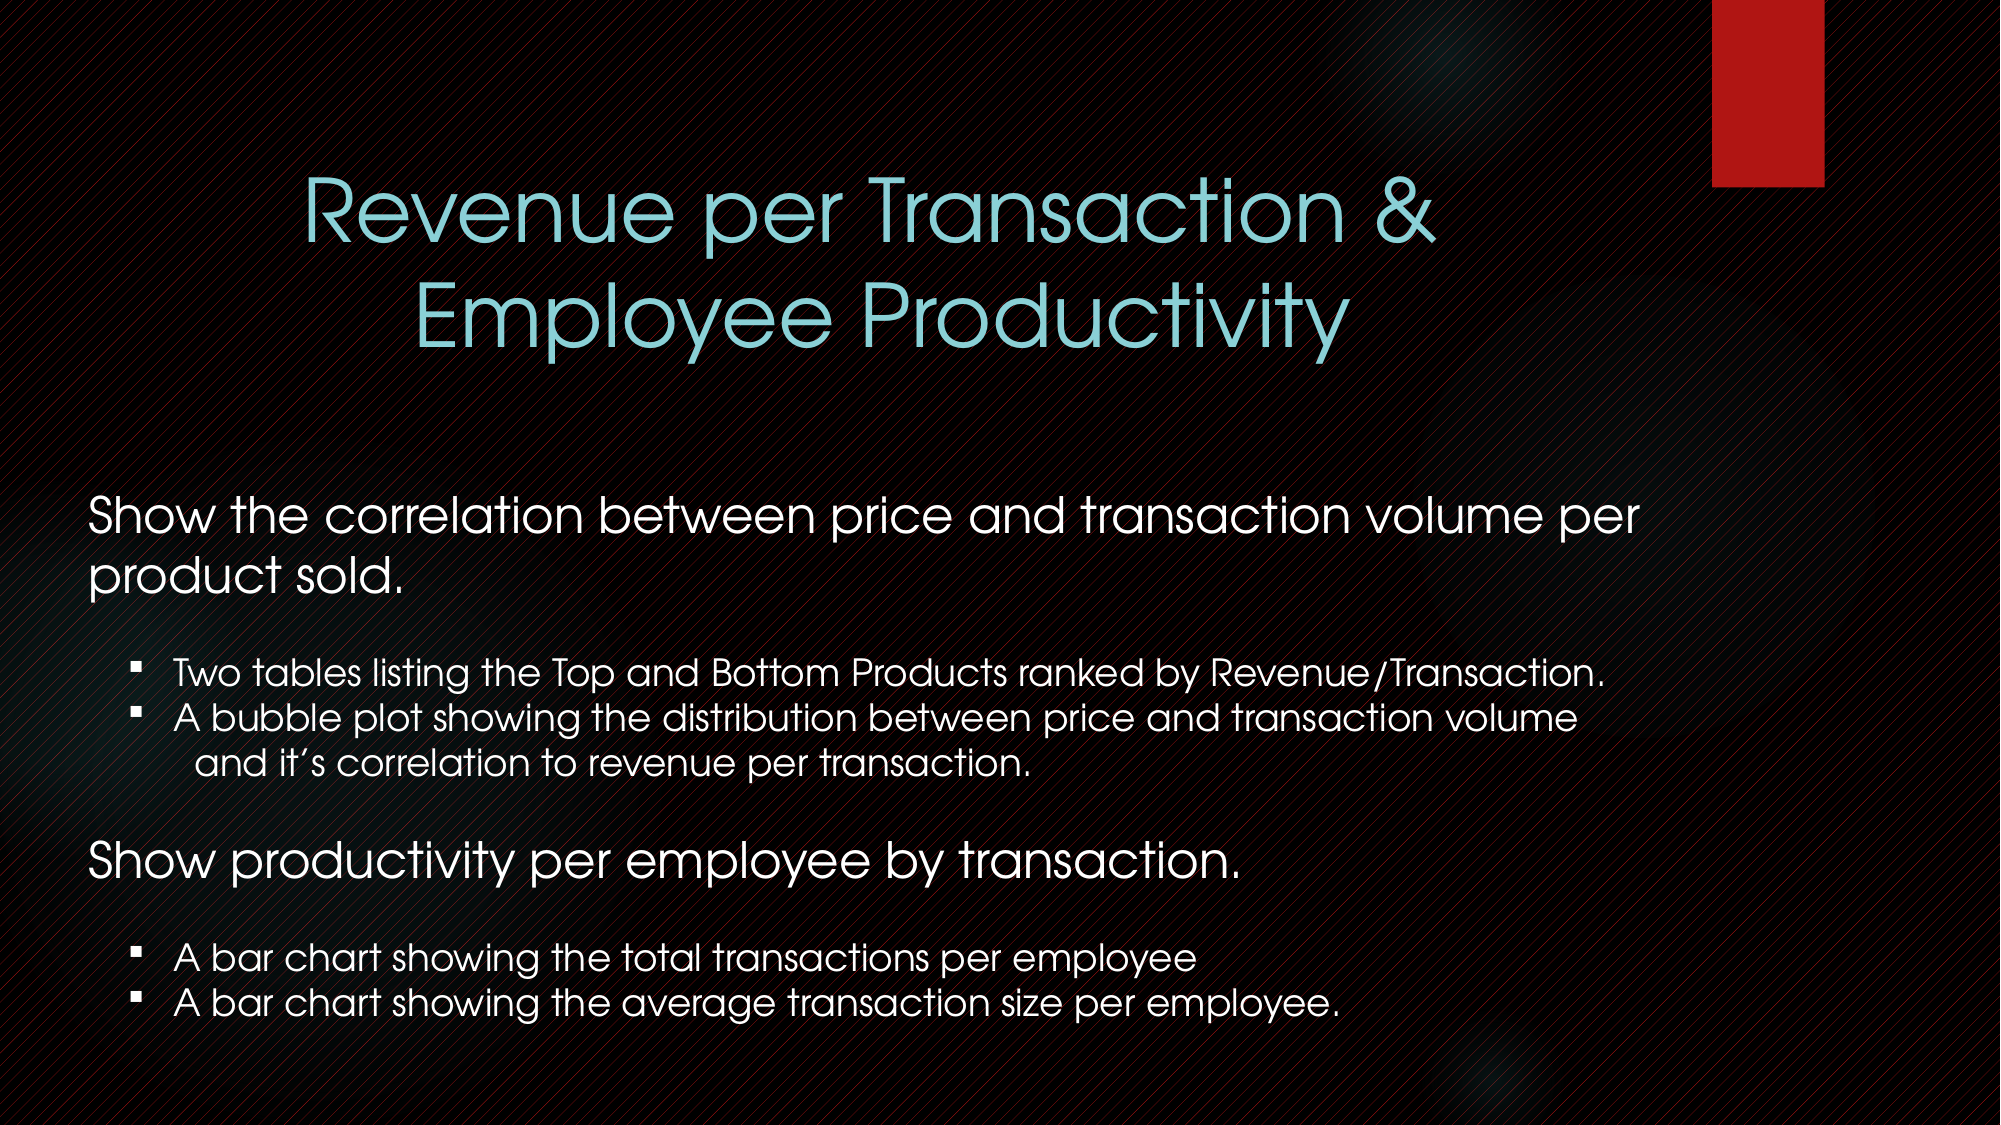

# Revenue per Transaction & Employee Productivity
Show the correlation between price and transaction volume per product sold.

 Two tables listing the Top and Bottom Products ranked by Revenue/Transaction.
 A bubble plot showing the distribution between price and transaction volume
   and it’s correlation to revenue per transaction.

Show productivity per employee by transaction.

 A bar chart showing the total transactions per employee
 A bar chart showing the average transaction size per employee.